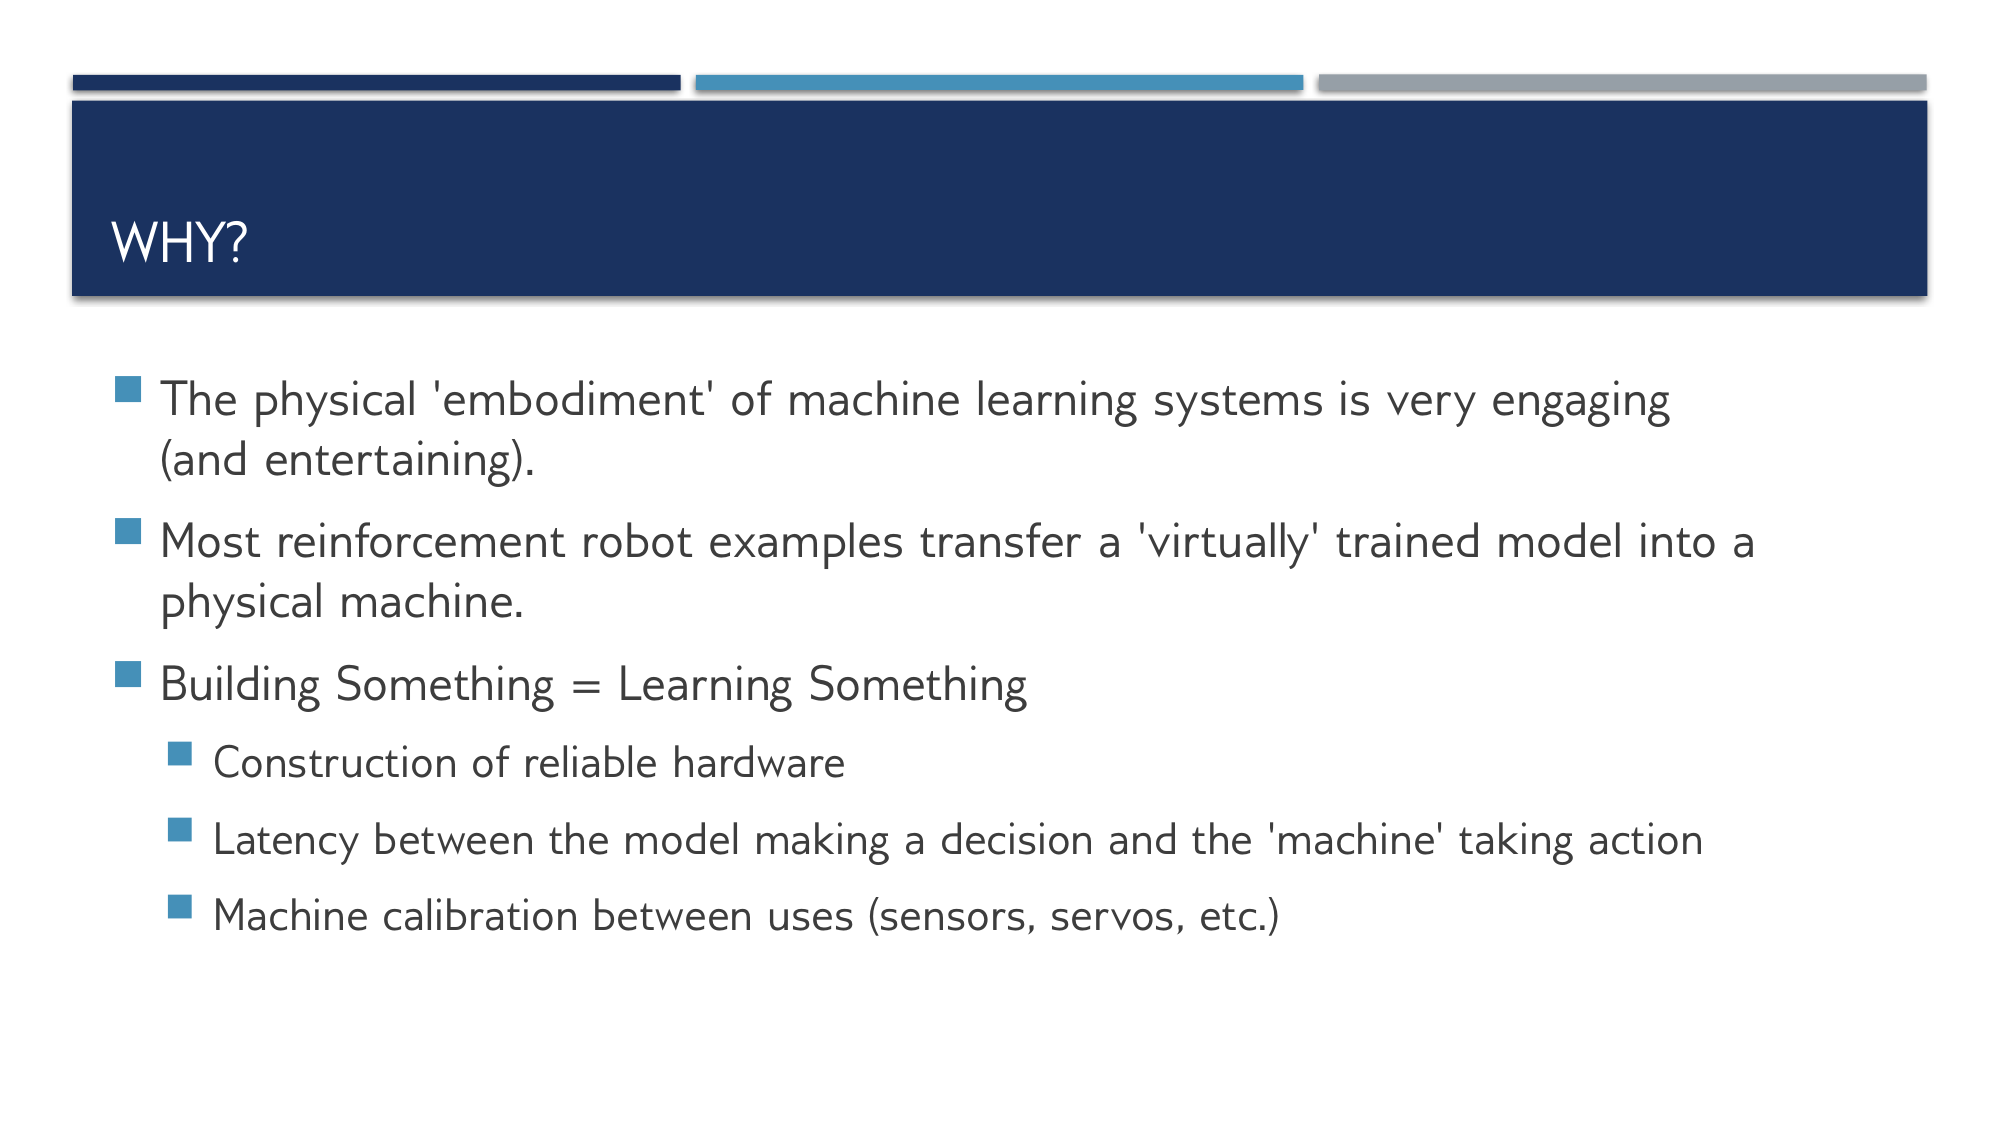

# Why?
The physical 'embodiment' of machine learning systems is very engaging (and entertaining).
Most reinforcement robot examples transfer a 'virtually' trained model into a physical machine.
Building Something = Learning Something
Construction of reliable hardware
Latency between the model making a decision and the 'machine' taking action
Machine calibration between uses (sensors, servos, etc.)